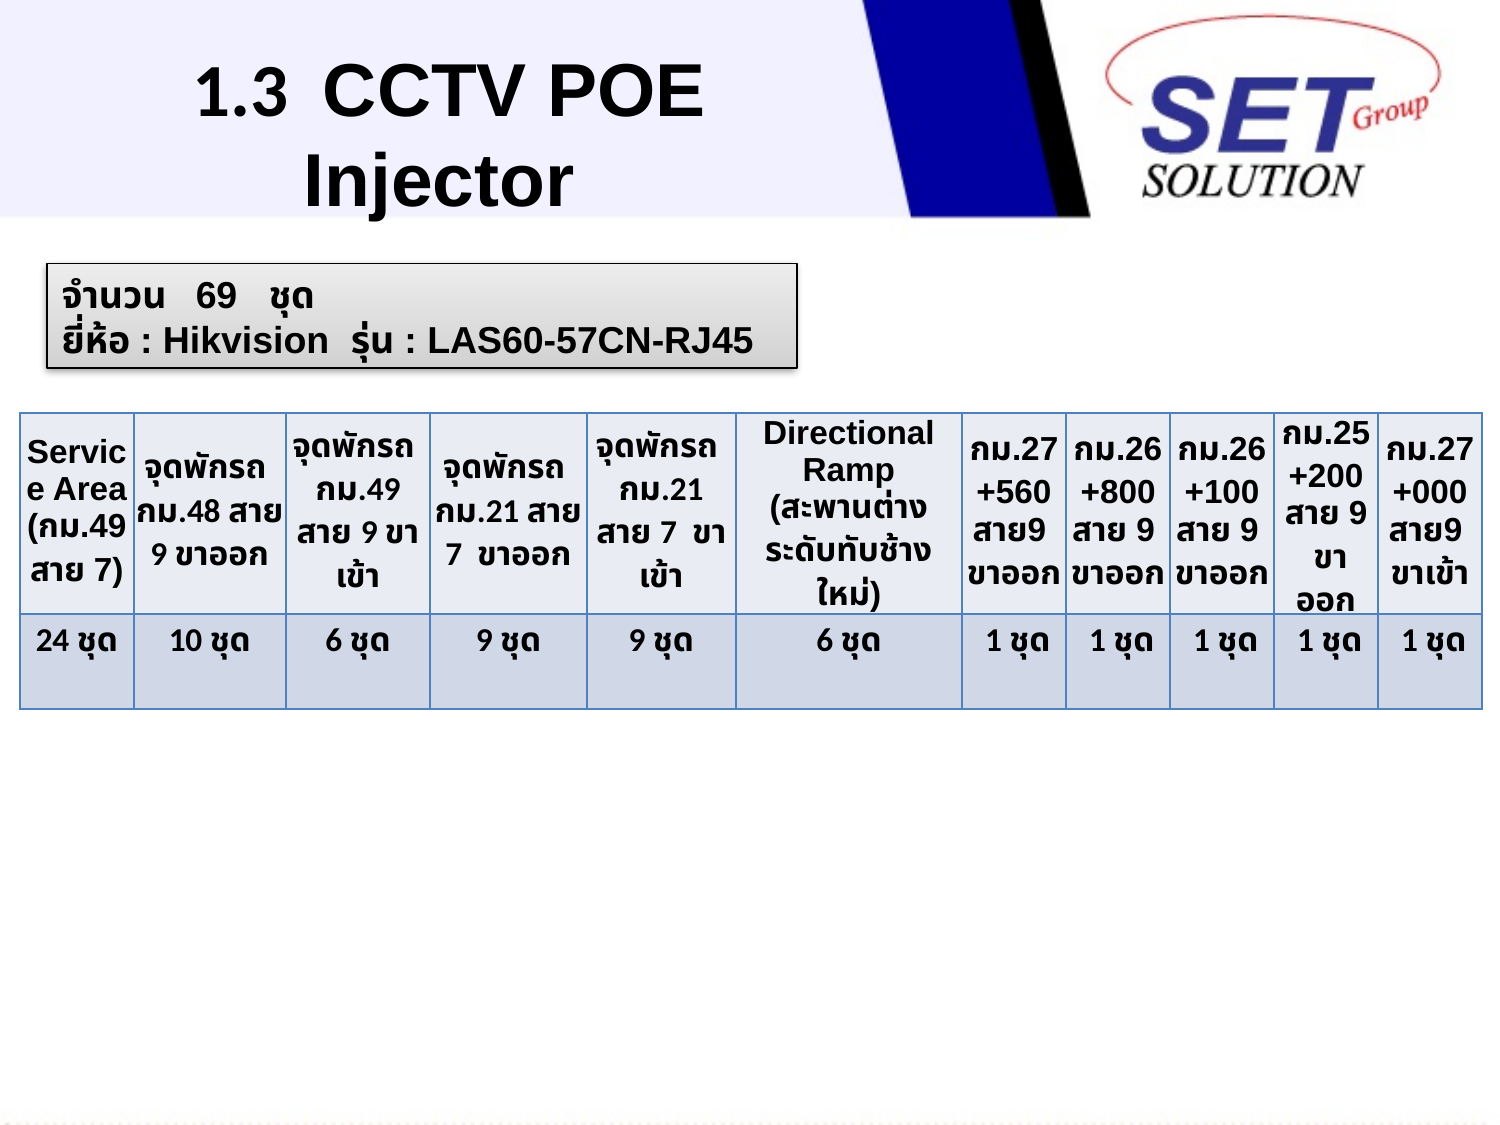

# 1.3  CCTV POE Injector
จำนวน   69   ชุด
ยี่ห้อ : Hikvision  รุ่น : LAS60-57CN-RJ45
| Service Area (กม.49 สาย 7) | จุดพักรถ กม.48 สาย 9 ขาออก | จุดพักรถ กม.49 สาย 9 ขาเข้า | จุดพักรถ กม.21 สาย 7 ขาออก | จุดพักรถ กม.21 สาย 7 ขาเข้า | Directional Ramp (สะพานต่างระดับทับช้างใหม่) | กม.27+560 สาย9 ขาออก | กม.26+800 สาย 9 ขาออก | กม.26+100 สาย 9 ขาออก | กม.25+200 สาย 9 ขาออก | กม.27+000 สาย9 ขาเข้า |
| --- | --- | --- | --- | --- | --- | --- | --- | --- | --- | --- |
| 24 ชุด | 10 ชุด | 6 ชุด | 9 ชุด | 9 ชุด | 6 ชุด | 1 ชุด | 1 ชุด | 1 ชุด | 1 ชุด | 1 ชุด |